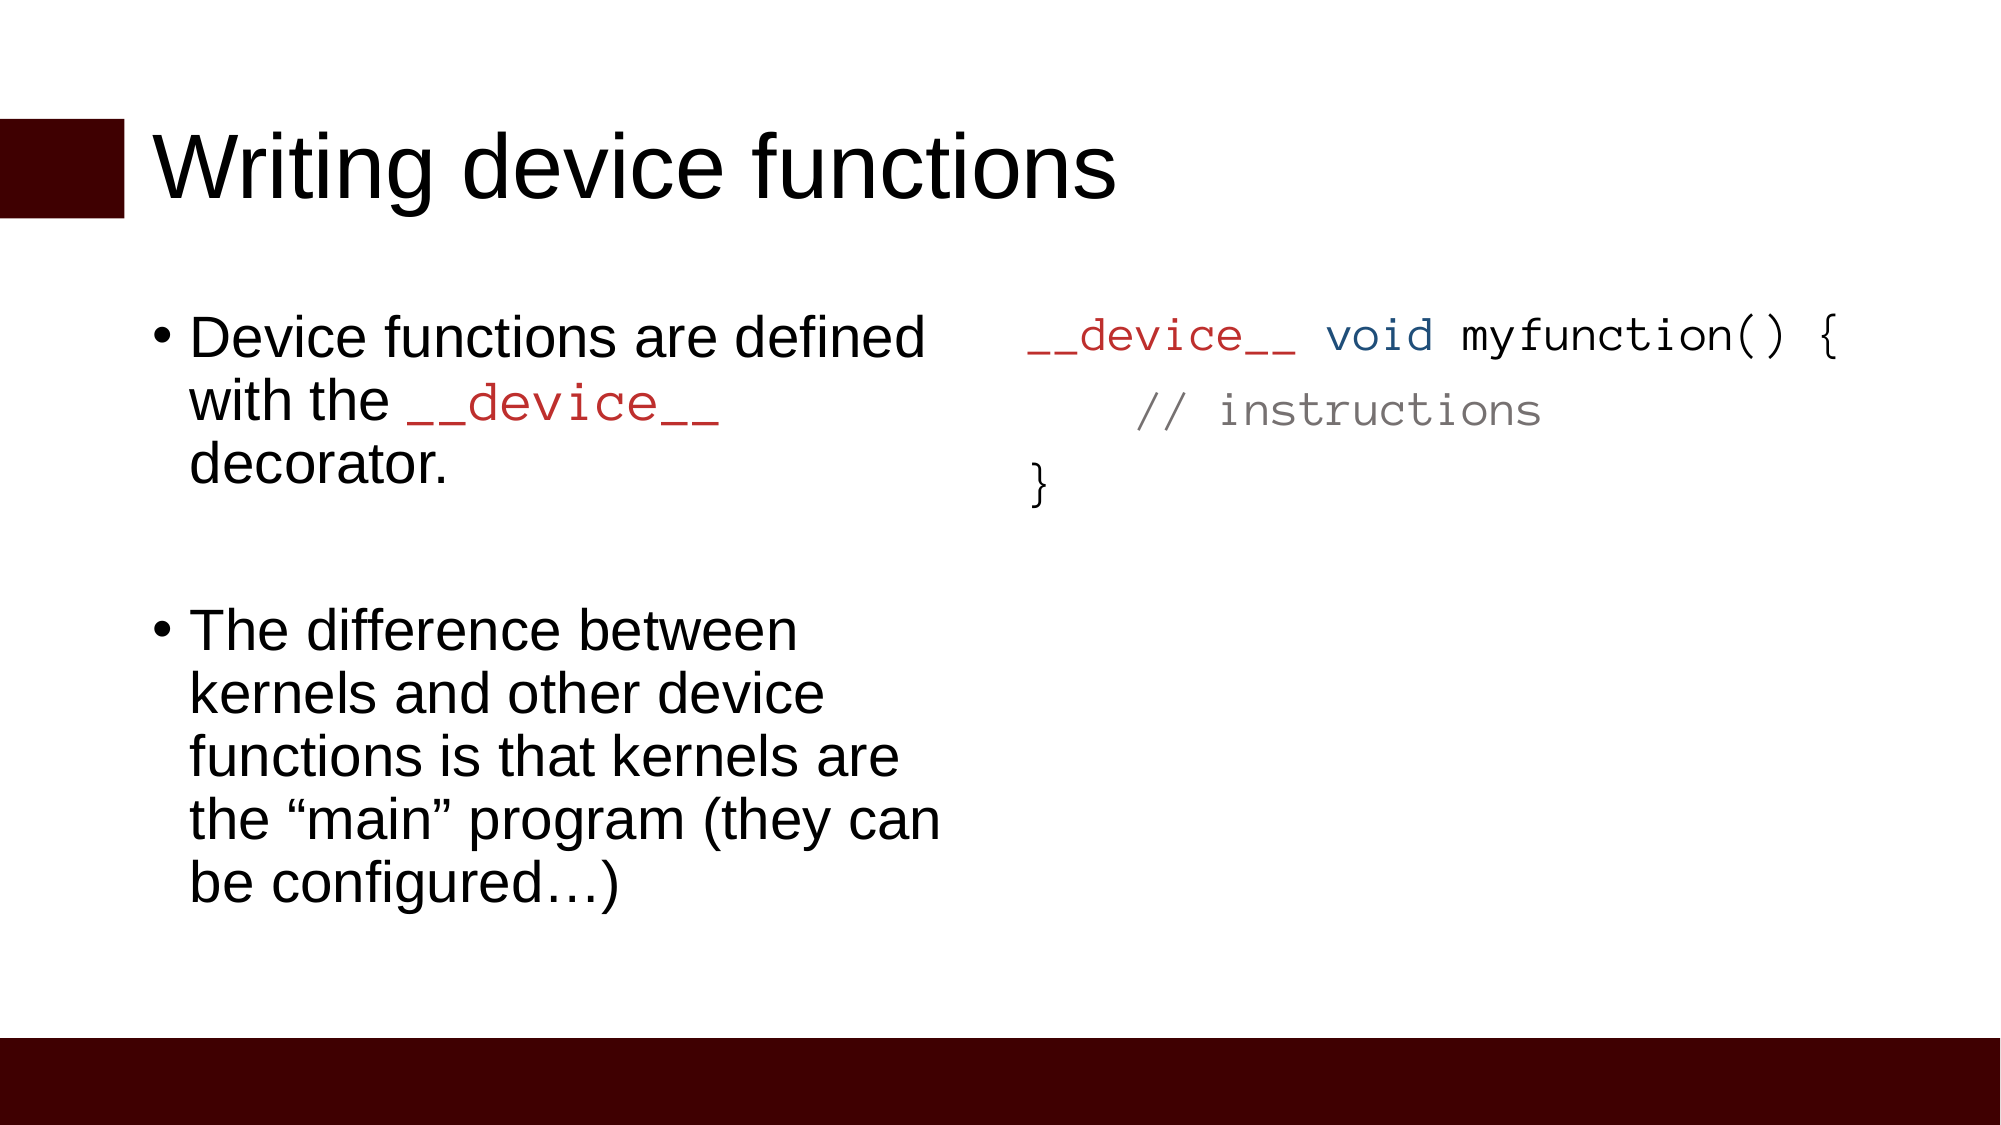

# Writing device functions
Device functions are defined with the __device__ decorator.

The difference between kernels and other device functions is that kernels are the “main” program (they can be configured…)
__device__ void myfunction() {
    // instructions
}